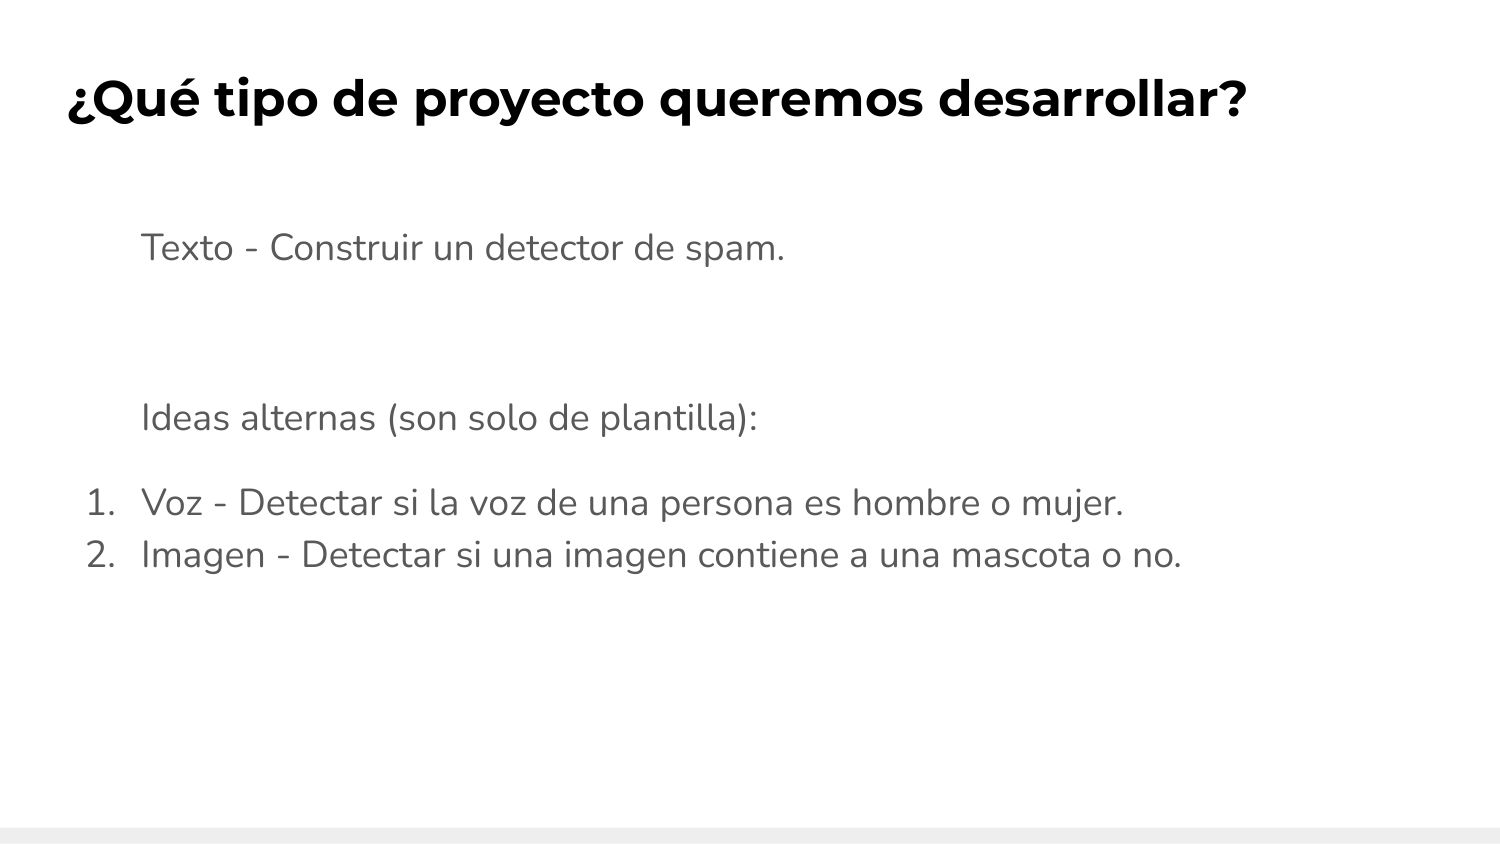

# ¿Qué tipo de proyecto queremos desarrollar?
Texto - Construir un detector de spam.

Ideas alternas (son solo de plantilla):
Voz - Detectar si la voz de una persona es hombre o mujer.
Imagen - Detectar si una imagen contiene a una mascota o no.